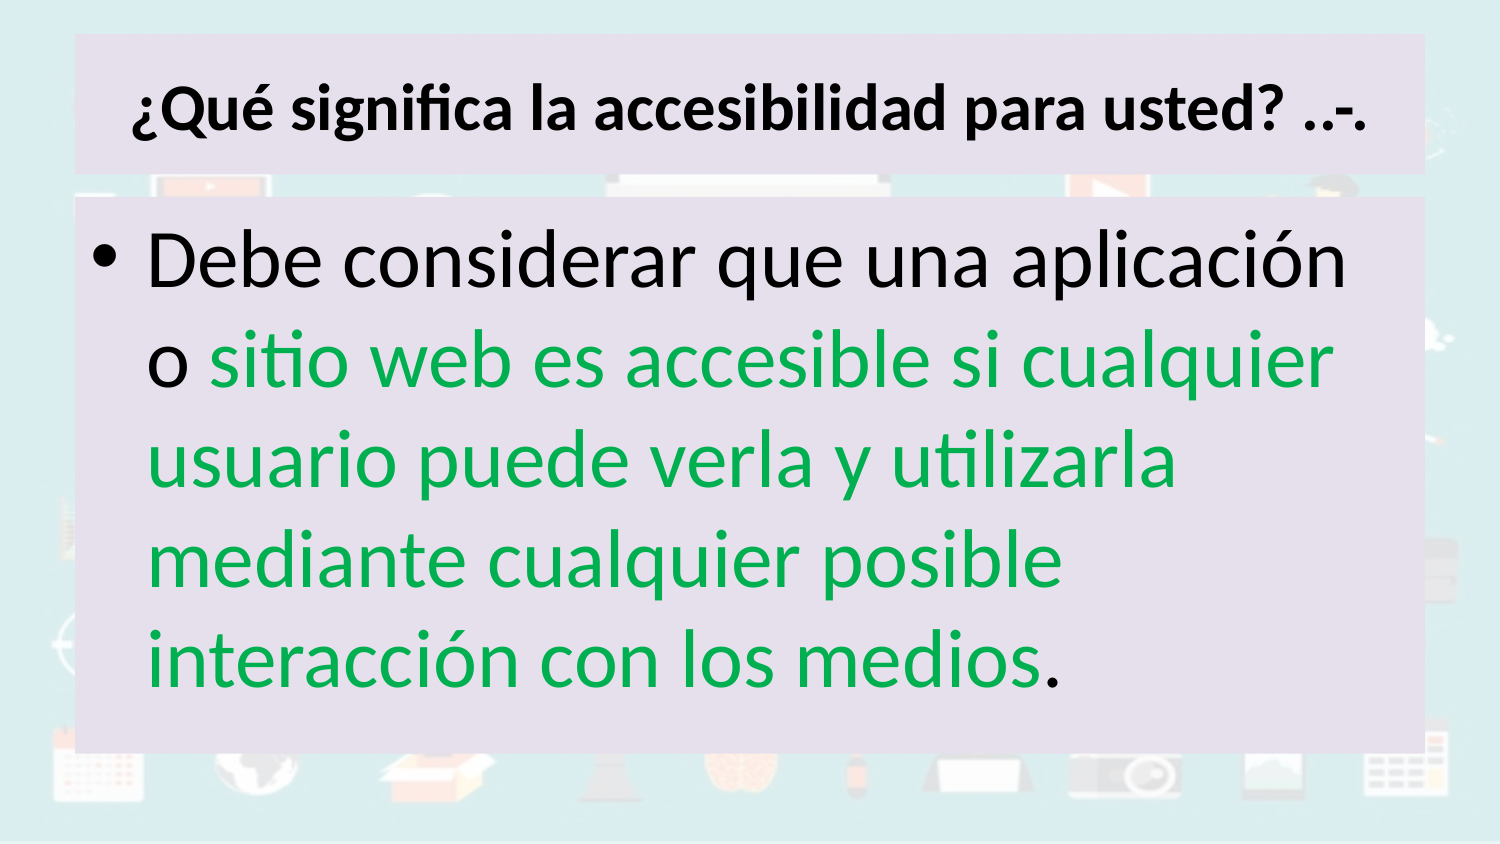

# ¿Qué significa la accesibilidad para usted? ..-.
Debe considerar que una aplicación o sitio web es accesible si cualquier usuario puede verla y utilizarla mediante cualquier posible interacción con los medios.